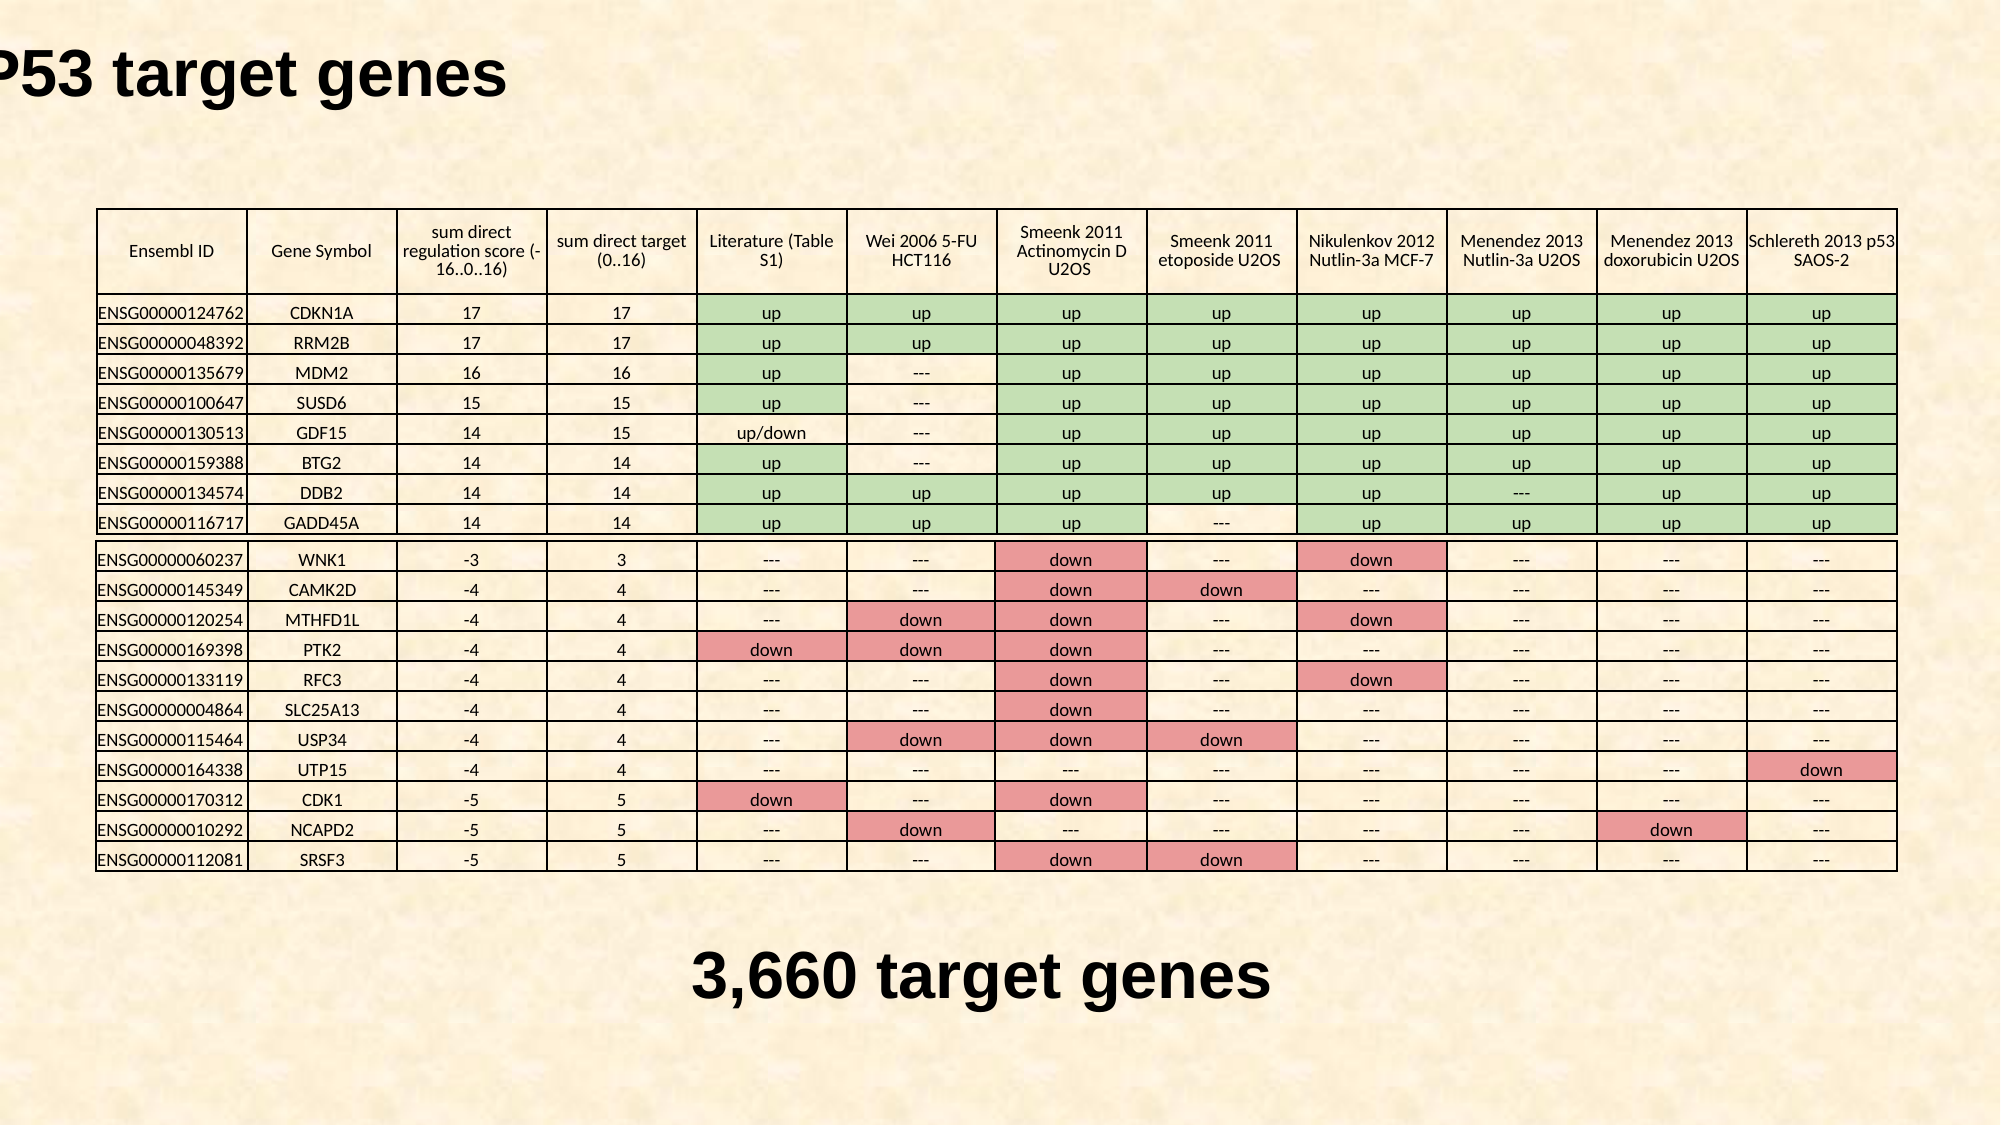

P53 target genes
| Ensembl ID | Gene Symbol | sum direct regulation score (-16..0..16) | sum direct target (0..16) | Literature (Table S1) | Wei 2006 5-FU HCT116 | Smeenk 2011 Actinomycin D U2OS | Smeenk 2011 etoposide U2OS | Nikulenkov 2012 Nutlin-3a MCF-7 | Menendez 2013 Nutlin-3a U2OS | Menendez 2013 doxorubicin U2OS | Schlereth 2013 p53 SAOS-2 |
| --- | --- | --- | --- | --- | --- | --- | --- | --- | --- | --- | --- |
| ENSG00000124762 | CDKN1A | 17 | 17 | up | up | up | up | up | up | up | up |
| ENSG00000048392 | RRM2B | 17 | 17 | up | up | up | up | up | up | up | up |
| ENSG00000135679 | MDM2 | 16 | 16 | up | --- | up | up | up | up | up | up |
| ENSG00000100647 | SUSD6 | 15 | 15 | up | --- | up | up | up | up | up | up |
| ENSG00000130513 | GDF15 | 14 | 15 | up/down | --- | up | up | up | up | up | up |
| ENSG00000159388 | BTG2 | 14 | 14 | up | --- | up | up | up | up | up | up |
| ENSG00000134574 | DDB2 | 14 | 14 | up | up | up | up | up | --- | up | up |
| ENSG00000116717 | GADD45A | 14 | 14 | up | up | up | --- | up | up | up | up |
| ENSG00000060237 | WNK1 | -3 | 3 | --- | --- | down | --- | down | --- | --- | --- |
| --- | --- | --- | --- | --- | --- | --- | --- | --- | --- | --- | --- |
| ENSG00000145349 | CAMK2D | -4 | 4 | --- | --- | down | down | --- | --- | --- | --- |
| ENSG00000120254 | MTHFD1L | -4 | 4 | --- | down | down | --- | down | --- | --- | --- |
| ENSG00000169398 | PTK2 | -4 | 4 | down | down | down | --- | --- | --- | --- | --- |
| ENSG00000133119 | RFC3 | -4 | 4 | --- | --- | down | --- | down | --- | --- | --- |
| ENSG00000004864 | SLC25A13 | -4 | 4 | --- | --- | down | --- | --- | --- | --- | --- |
| ENSG00000115464 | USP34 | -4 | 4 | --- | down | down | down | --- | --- | --- | --- |
| ENSG00000164338 | UTP15 | -4 | 4 | --- | --- | --- | --- | --- | --- | --- | down |
| ENSG00000170312 | CDK1 | -5 | 5 | down | --- | down | --- | --- | --- | --- | --- |
| ENSG00000010292 | NCAPD2 | -5 | 5 | --- | down | --- | --- | --- | --- | down | --- |
| ENSG00000112081 | SRSF3 | -5 | 5 | --- | --- | down | down | --- | --- | --- | --- |
3,660 target genes